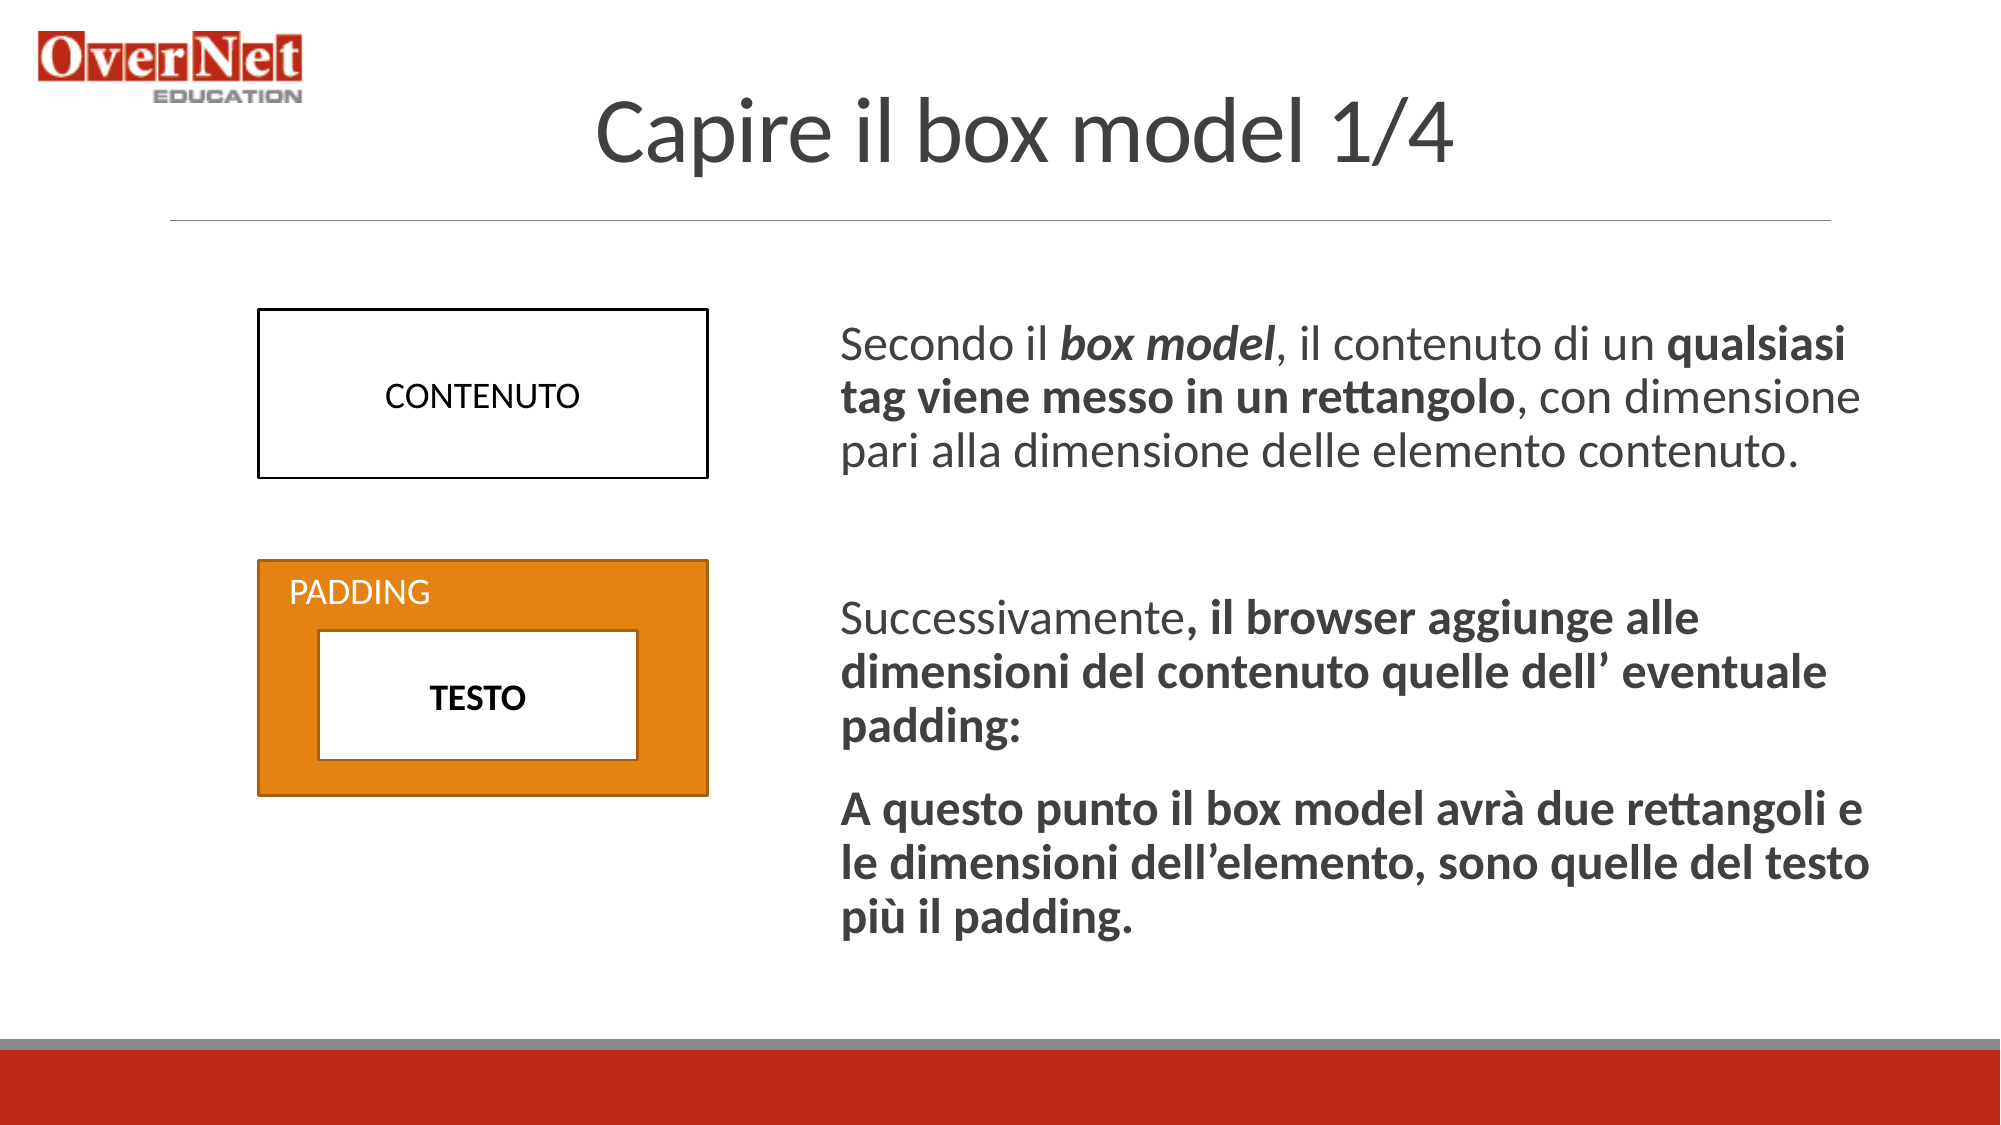

# Capire il box model 1/4
CONTENUTO
Secondo il box model, il contenuto di un qualsiasi tag viene messo in un rettangolo, con dimensione pari alla dimensione delle elemento contenuto.

Successivamente, il browser aggiunge alle dimensioni del contenuto quelle dell’ eventuale padding:
A questo punto il box model avrà due rettangoli e le dimensioni dell’elemento, sono quelle del testo più il padding.
PADDING

TESTO